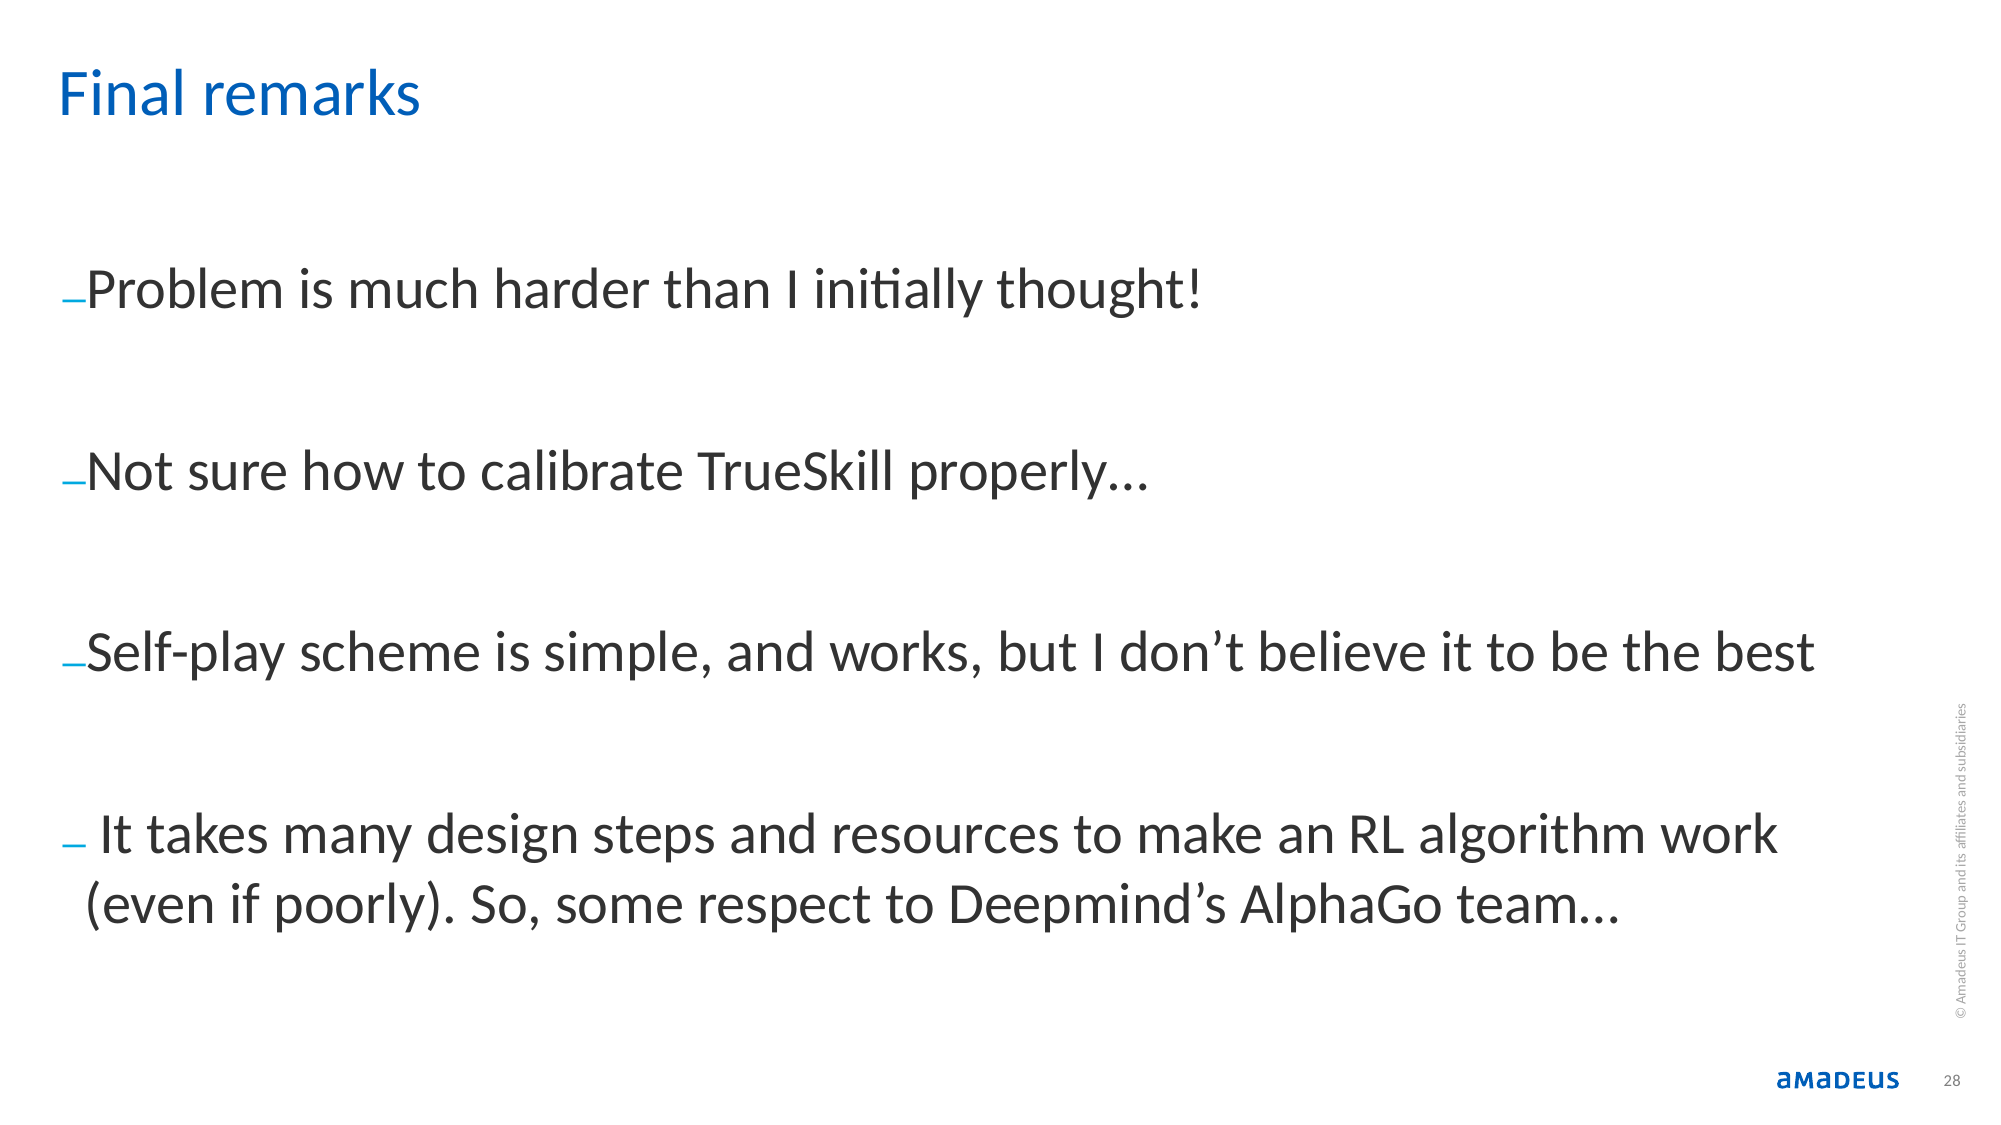

# Final remarks
Problem is much harder than I initially thought!

Not sure how to calibrate TrueSkill properly…

Self-play scheme is simple, and works, but I don’t believe it to be the best

 It takes many design steps and resources to make an RL algorithm work (even if poorly). So, some respect to Deepmind’s AlphaGo team…
© Amadeus IT Group and its affiliates and subsidiaries
28